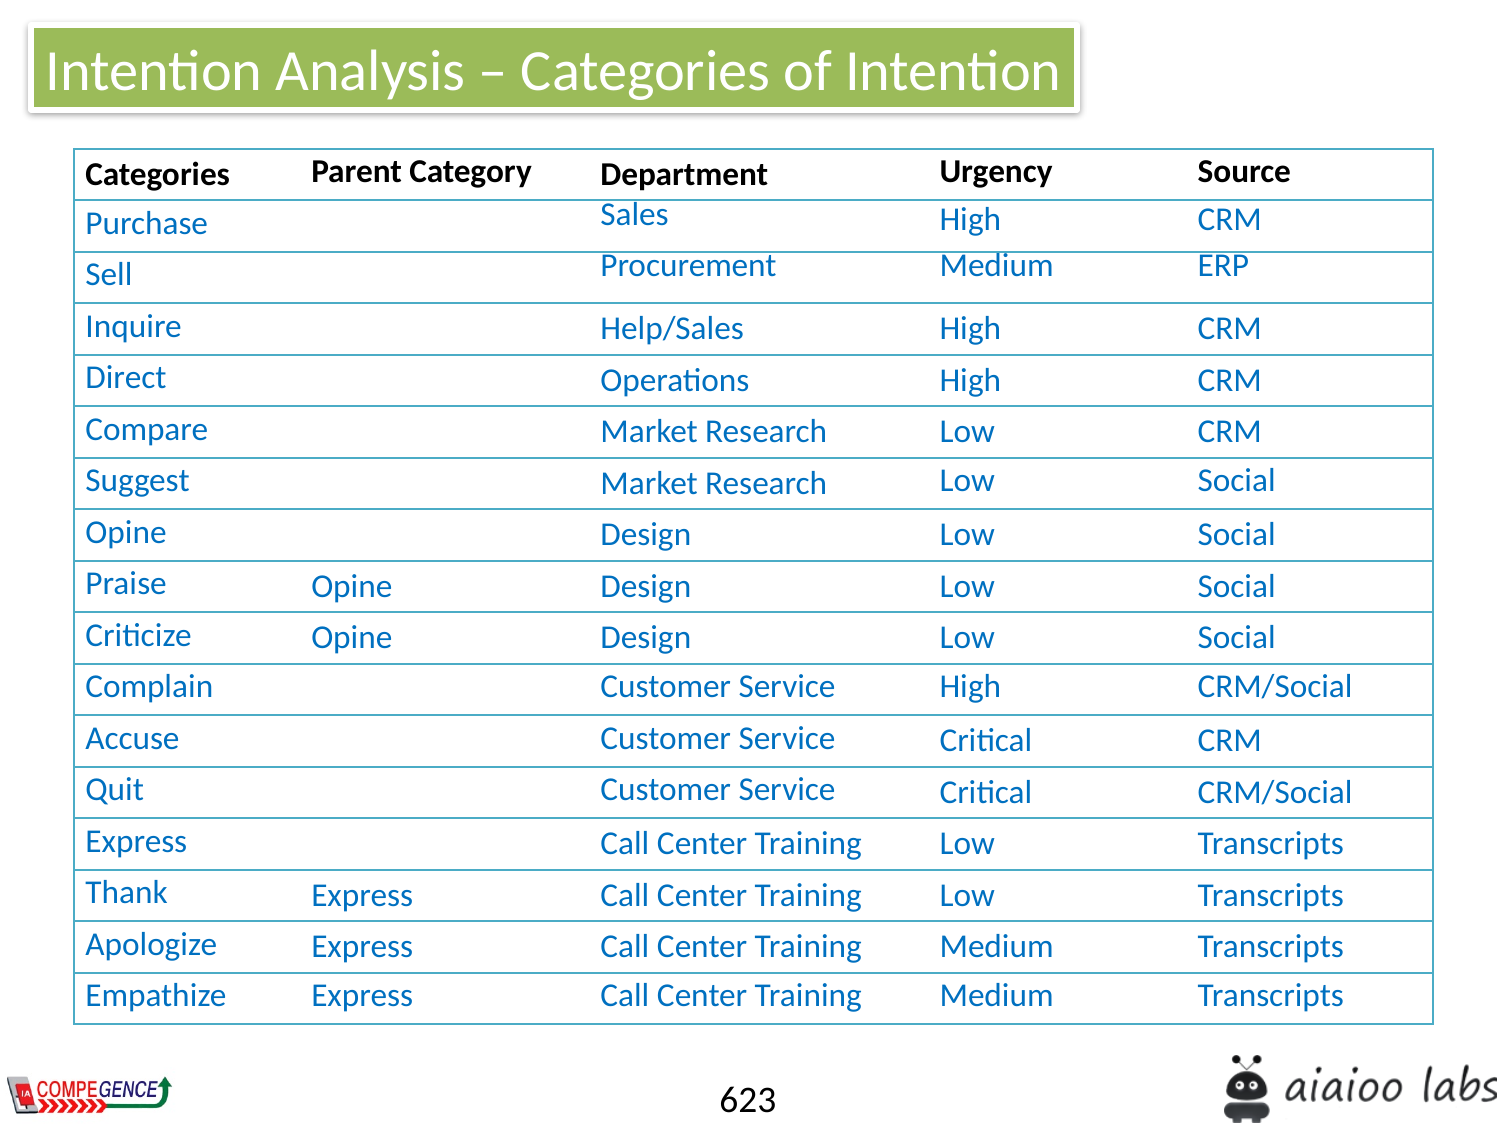

Intention Analysis – Categories of Intention
| Categories | Parent Category |  | Department |  | Urgency |  |  |  | Source |  |
| --- | --- | --- | --- | --- | --- | --- | --- | --- | --- | --- |
| Purchase |  |  | Sales |  | High |  |  |  | CRM |  |
| Sell |  |  | Procurement |  | Medium |  |  |  | ERP |  |
| Inquire |  |  | Help/Sales |  | High |  |  |  | CRM |  |
| Direct |  |  | Operations |  | High |  |  |  | CRM |  |
| Compare |  |  | Market Research |  | Low |  |  |  | CRM |  |
| Suggest |  |  | Market Research |  | Low |  |  |  | Social |  |
| Opine |  |  | Design |  | Low |  |  |  | Social |  |
| Praise | Opine |  | Design |  | Low |  |  |  | Social |  |
| Criticize | Opine |  | Design |  | Low |  |  |  | Social |  |
| Complain |  |  | Customer Service |  | High |  |  |  | CRM/Social |  |
| Accuse |  |  | Customer Service |  | Critical |  |  |  | CRM |  |
| Quit |  |  | Customer Service |  | Critical |  |  |  | CRM/Social |  |
| Express |  |  | Call Center Training |  | Low |  |  |  | Transcripts |  |
| Thank | Express |  | Call Center Training |  | Low |  |  |  | Transcripts |  |
| Apologize | Express |  | Call Center Training |  | Medium |  |  |  | Transcripts |  |
| Empathize | Express |  | Call Center Training |  | Medium |  |  |  | Transcripts |  |